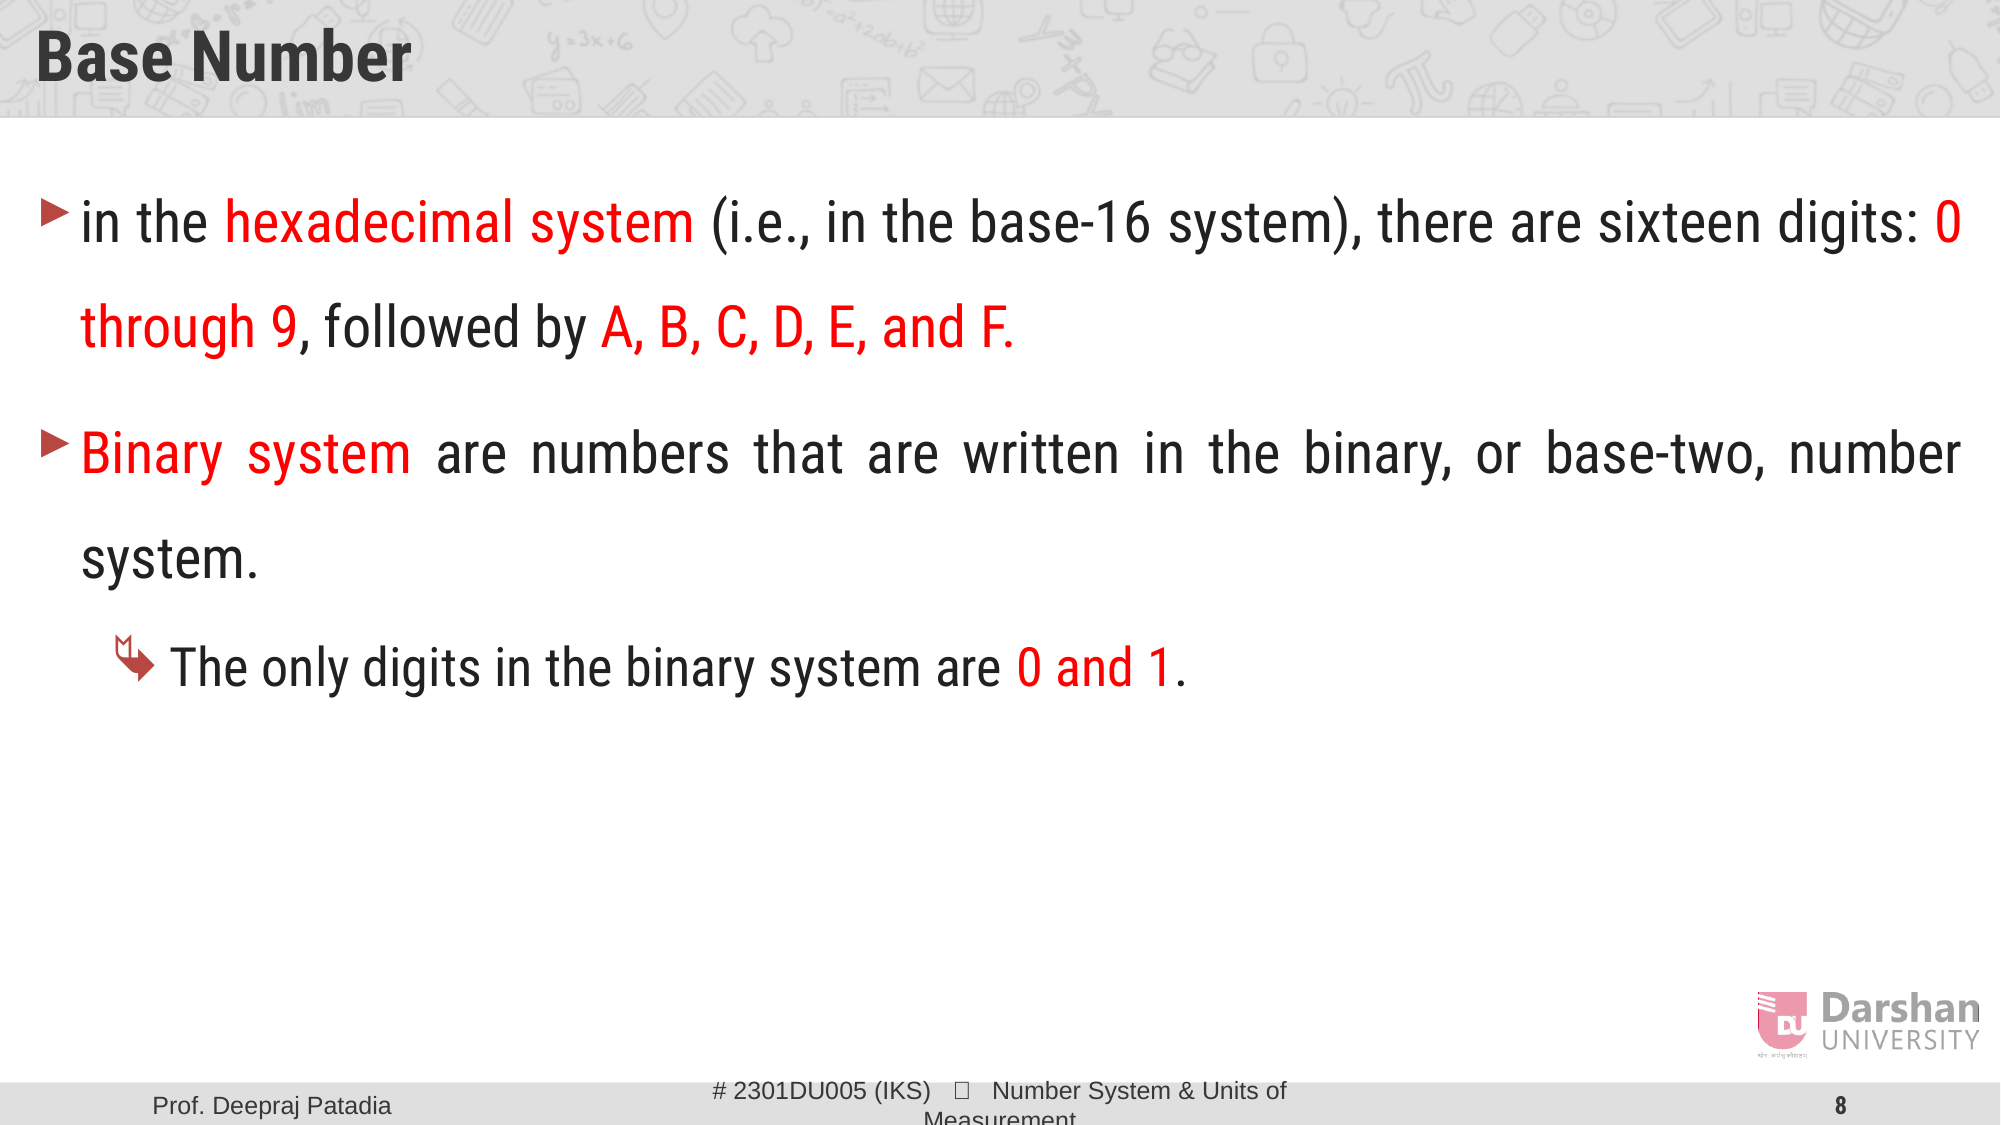

# Base Number
in the hexadecimal system (i.e., in the base-16 system), there are sixteen digits: 0 through 9, followed by A, B, C, D, E, and F.
Binary system are numbers that are written in the binary, or base-two, number system.
The only digits in the binary system are 0 and 1.